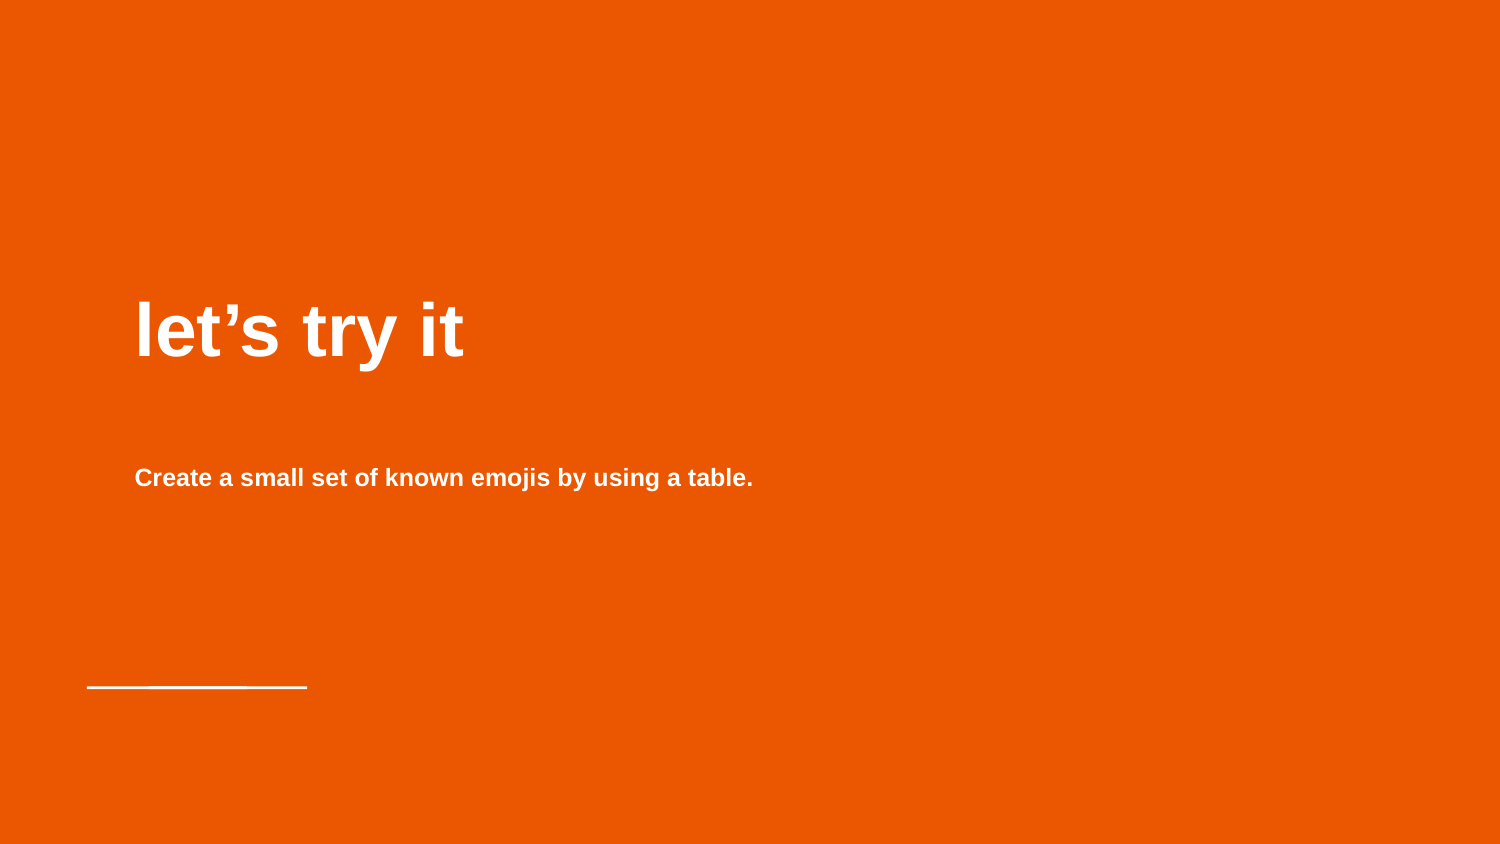

# let’s try it

Create a small set of known emojis by using a table.